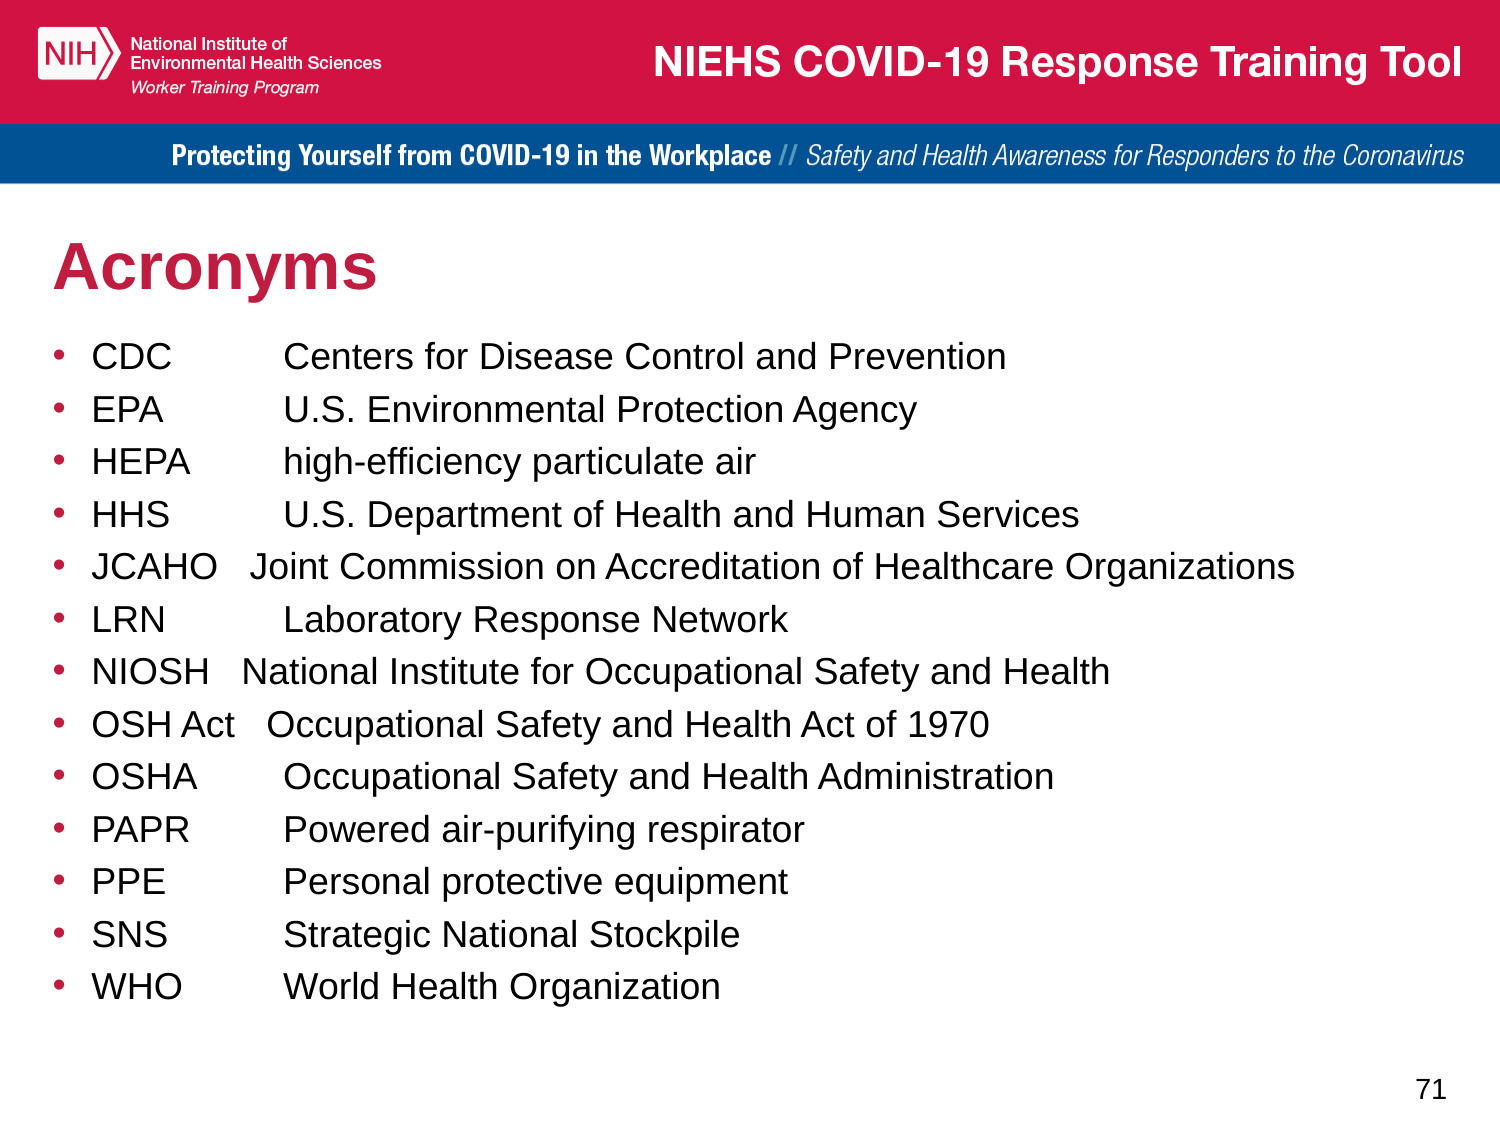

# Acronyms
CDC	    Centers for Disease Control and Prevention
EPA	    U.S. Environmental Protection Agency
HEPA	    high-efficiency particulate air
HHS	    U.S. Department of Health and Human Services
JCAHO   Joint Commission on Accreditation of Healthcare Organizations
LRN	    Laboratory Response Network
NIOSH   National Institute for Occupational Safety and Health
OSH Act   Occupational Safety and Health Act of 1970
OSHA	    Occupational Safety and Health Administration
PAPR	    Powered air-purifying respirator
PPE	    Personal protective equipment
SNS	    Strategic National Stockpile
WHO	    World Health Organization

71